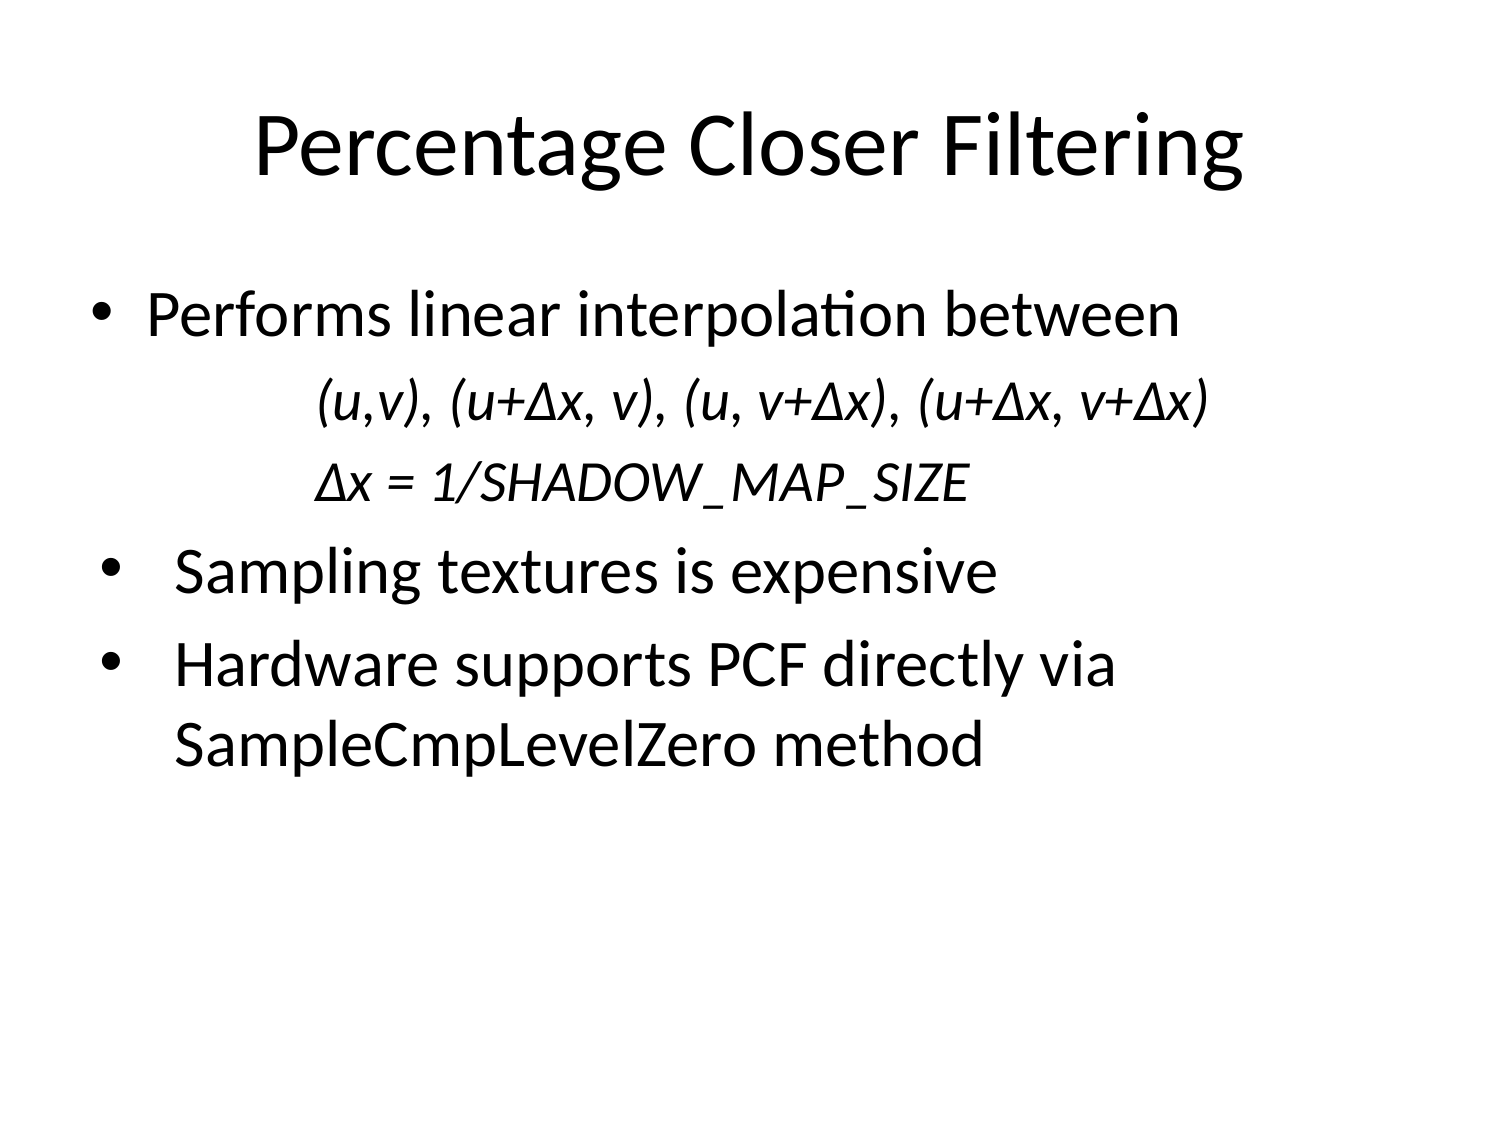

# Percentage Closer Filtering
Performs linear interpolation between
	(u,v), (u+∆x, v), (u, v+∆x), (u+∆x, v+∆x)
	∆x = 1/SHADOW_MAP_SIZE
Sampling textures is expensive
Hardware supports PCF directly via SampleCmpLevelZero method